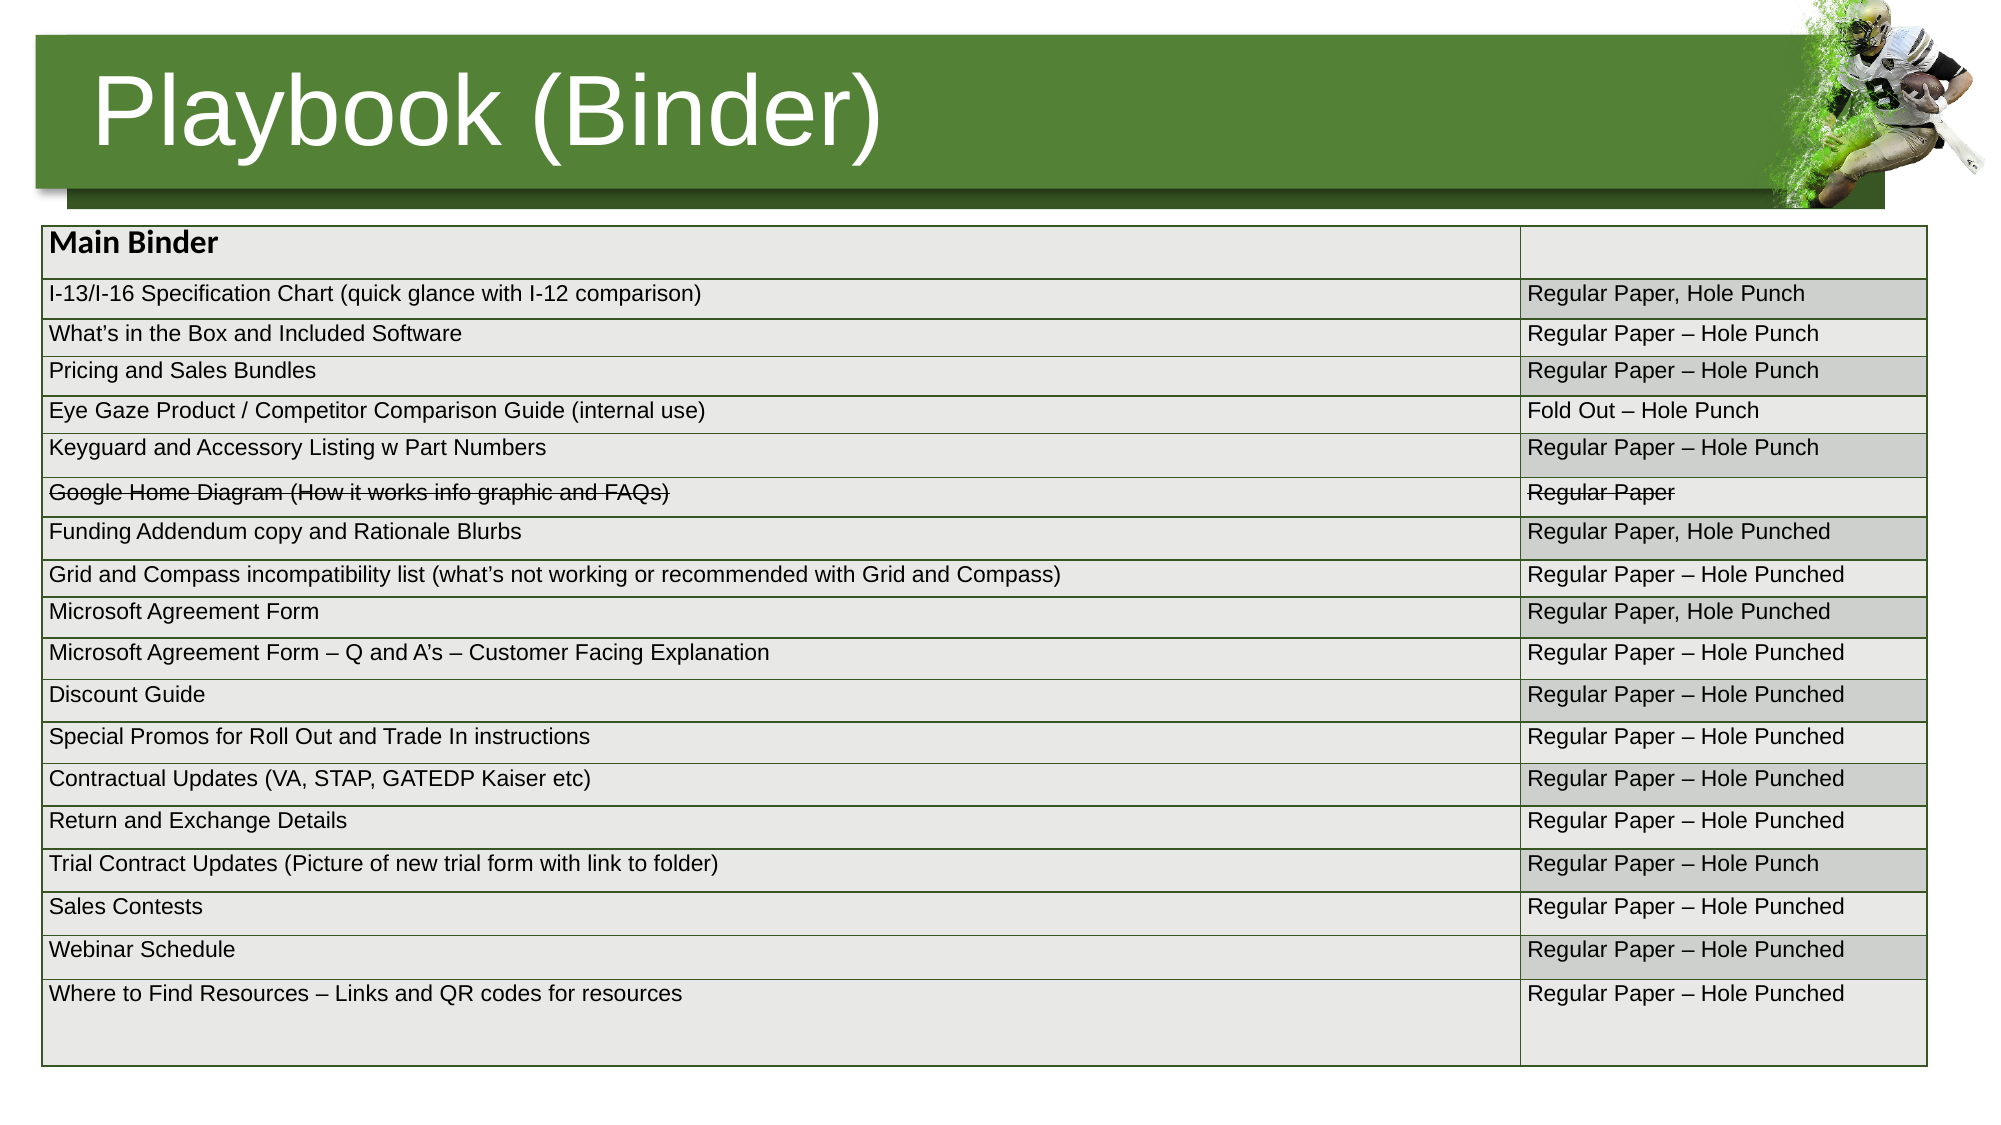

Playbook (Binder)
| Main Binder |  |
| --- | --- |
| I-13/I-16 Specification Chart (quick glance with I-12 comparison) | Regular Paper, Hole Punch |
| What’s in the Box and Included Software | Regular Paper – Hole Punch |
| Pricing and Sales Bundles | Regular Paper – Hole Punch |
| Eye Gaze Product / Competitor Comparison Guide (internal use) | Fold Out – Hole Punch |
| Keyguard and Accessory Listing w Part Numbers | Regular Paper – Hole Punch |
| Google Home Diagram (How it works info graphic and FAQs) | Regular Paper |
| Funding Addendum copy and Rationale Blurbs | Regular Paper, Hole Punched |
| Grid and Compass incompatibility list (what’s not working or recommended with Grid and Compass) | Regular Paper – Hole Punched |
| Microsoft Agreement Form | Regular Paper, Hole Punched |
| Microsoft Agreement Form – Q and A’s – Customer Facing Explanation | Regular Paper – Hole Punched |
| Discount Guide | Regular Paper – Hole Punched |
| Special Promos for Roll Out and Trade In instructions | Regular Paper – Hole Punched |
| Contractual Updates (VA, STAP, GATEDP Kaiser etc) | Regular Paper – Hole Punched |
| Return and Exchange Details | Regular Paper – Hole Punched |
| Trial Contract Updates (Picture of new trial form with link to folder) | Regular Paper – Hole Punch |
| Sales Contests | Regular Paper – Hole Punched |
| Webinar Schedule | Regular Paper – Hole Punched |
| Where to Find Resources – Links and QR codes for resources | Regular Paper – Hole Punched |